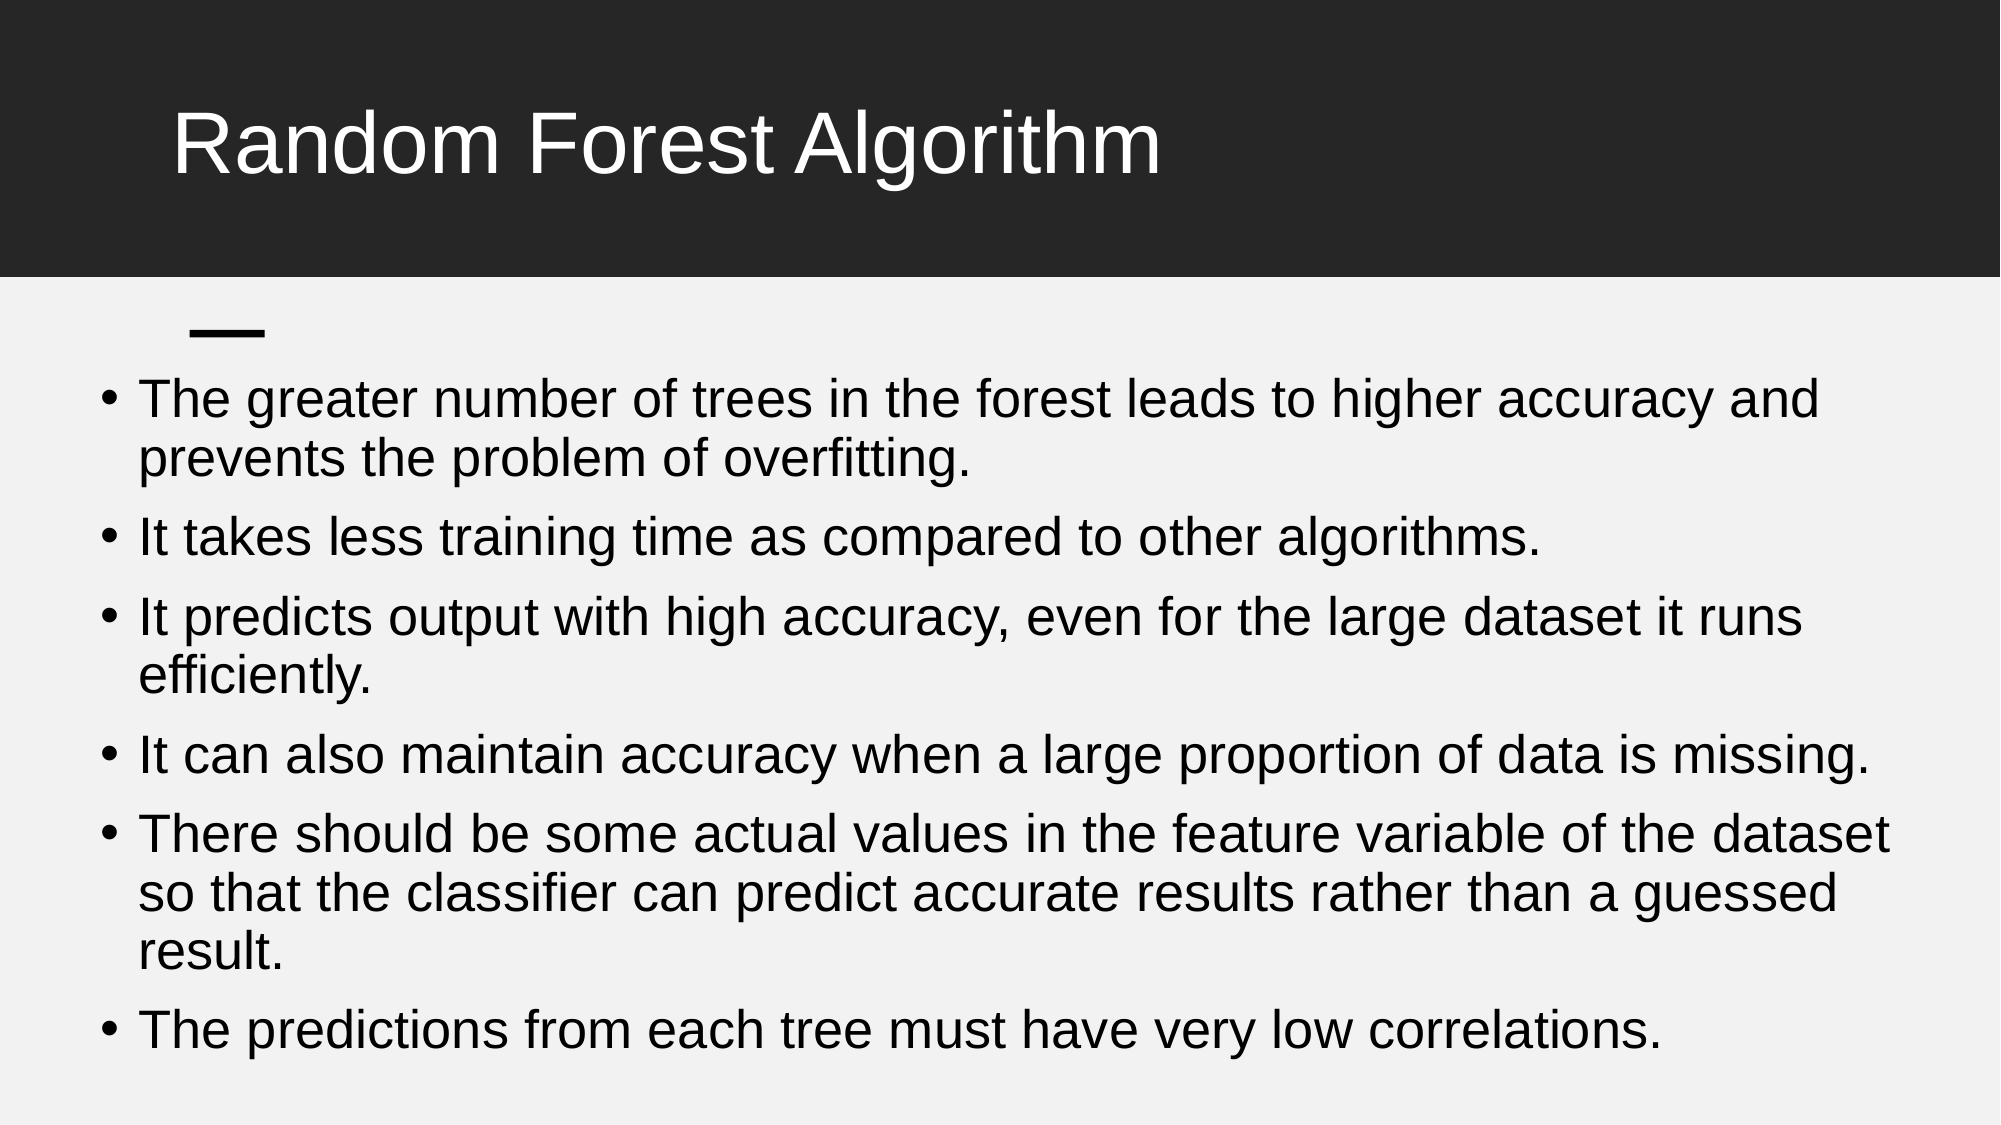

# Random Forest Algorithm

The greater number of trees in the forest leads to higher accuracy and prevents the problem of overfitting.
It takes less training time as compared to other algorithms.
It predicts output with high accuracy, even for the large dataset it runs efficiently.
It can also maintain accuracy when a large proportion of data is missing.
There should be some actual values in the feature variable of the dataset so that the classifier can predict accurate results rather than a guessed result.
The predictions from each tree must have very low correlations.